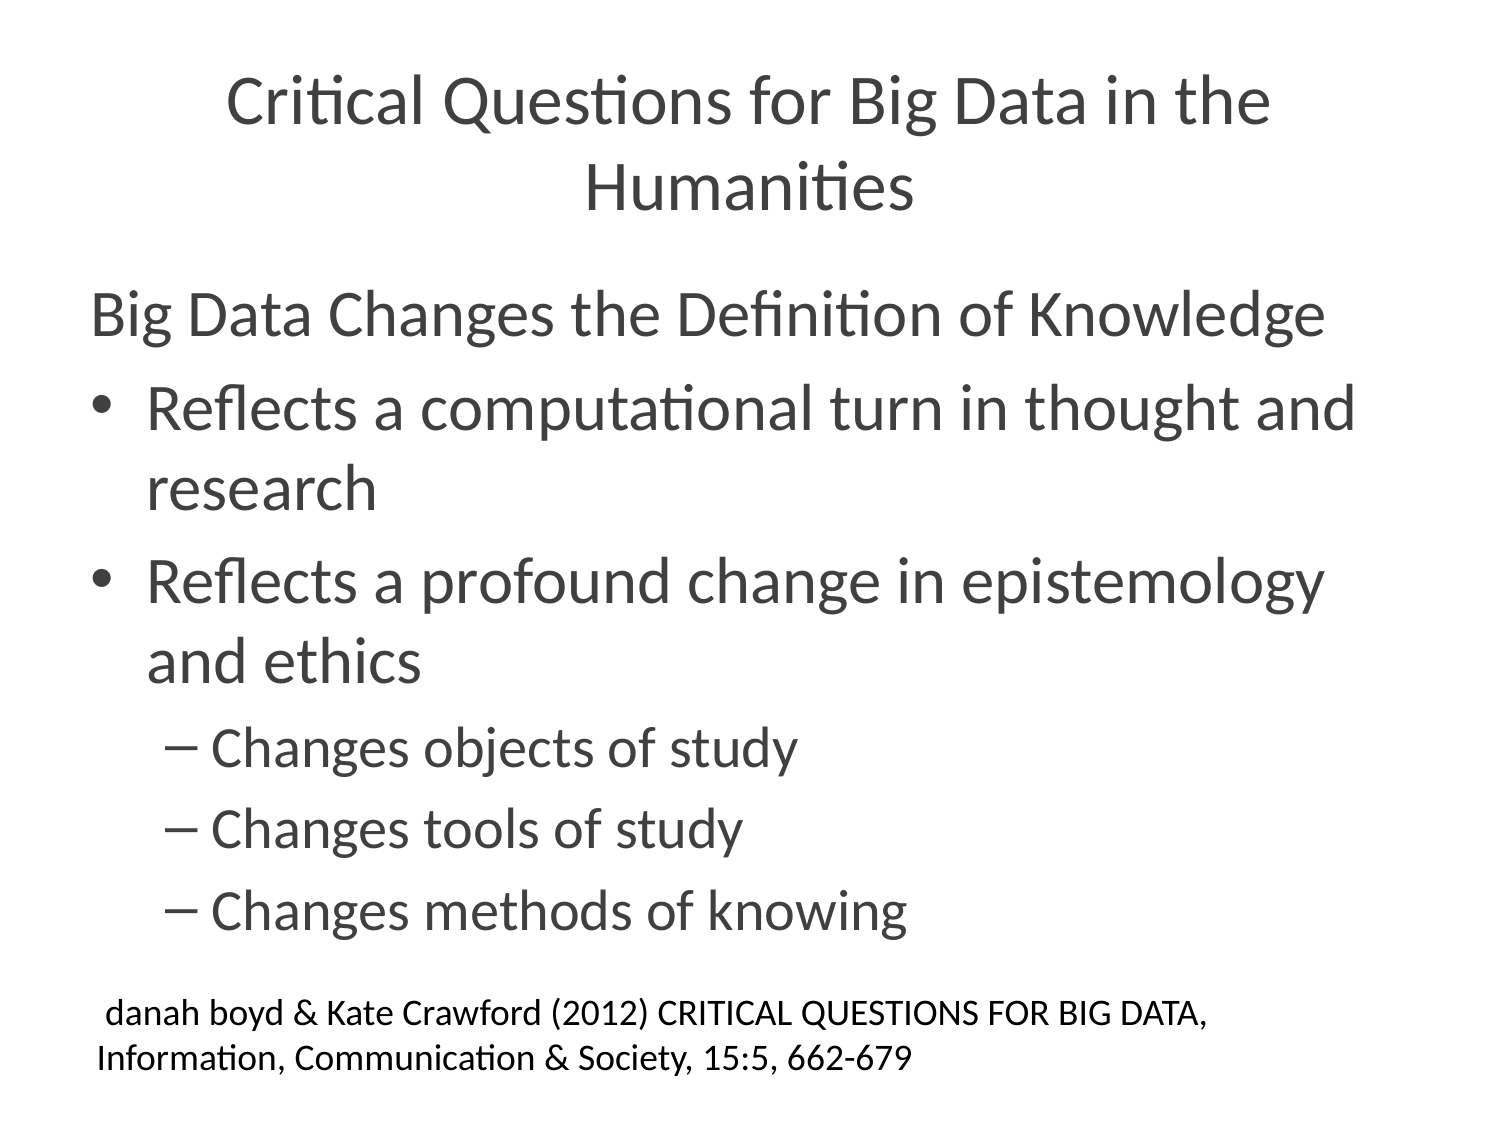

# Critical Questions for Big Data in the Humanities
Big Data Changes the Definition of Knowledge
Reflects a computational turn in thought and research
Reflects a profound change in epistemology and ethics
Changes objects of study
Changes tools of study
Changes methods of knowing

 danah boyd & Kate Crawford (2012) CRITICAL QUESTIONS FOR BIG DATA,
Information, Communication & Society, 15:5, 662-679